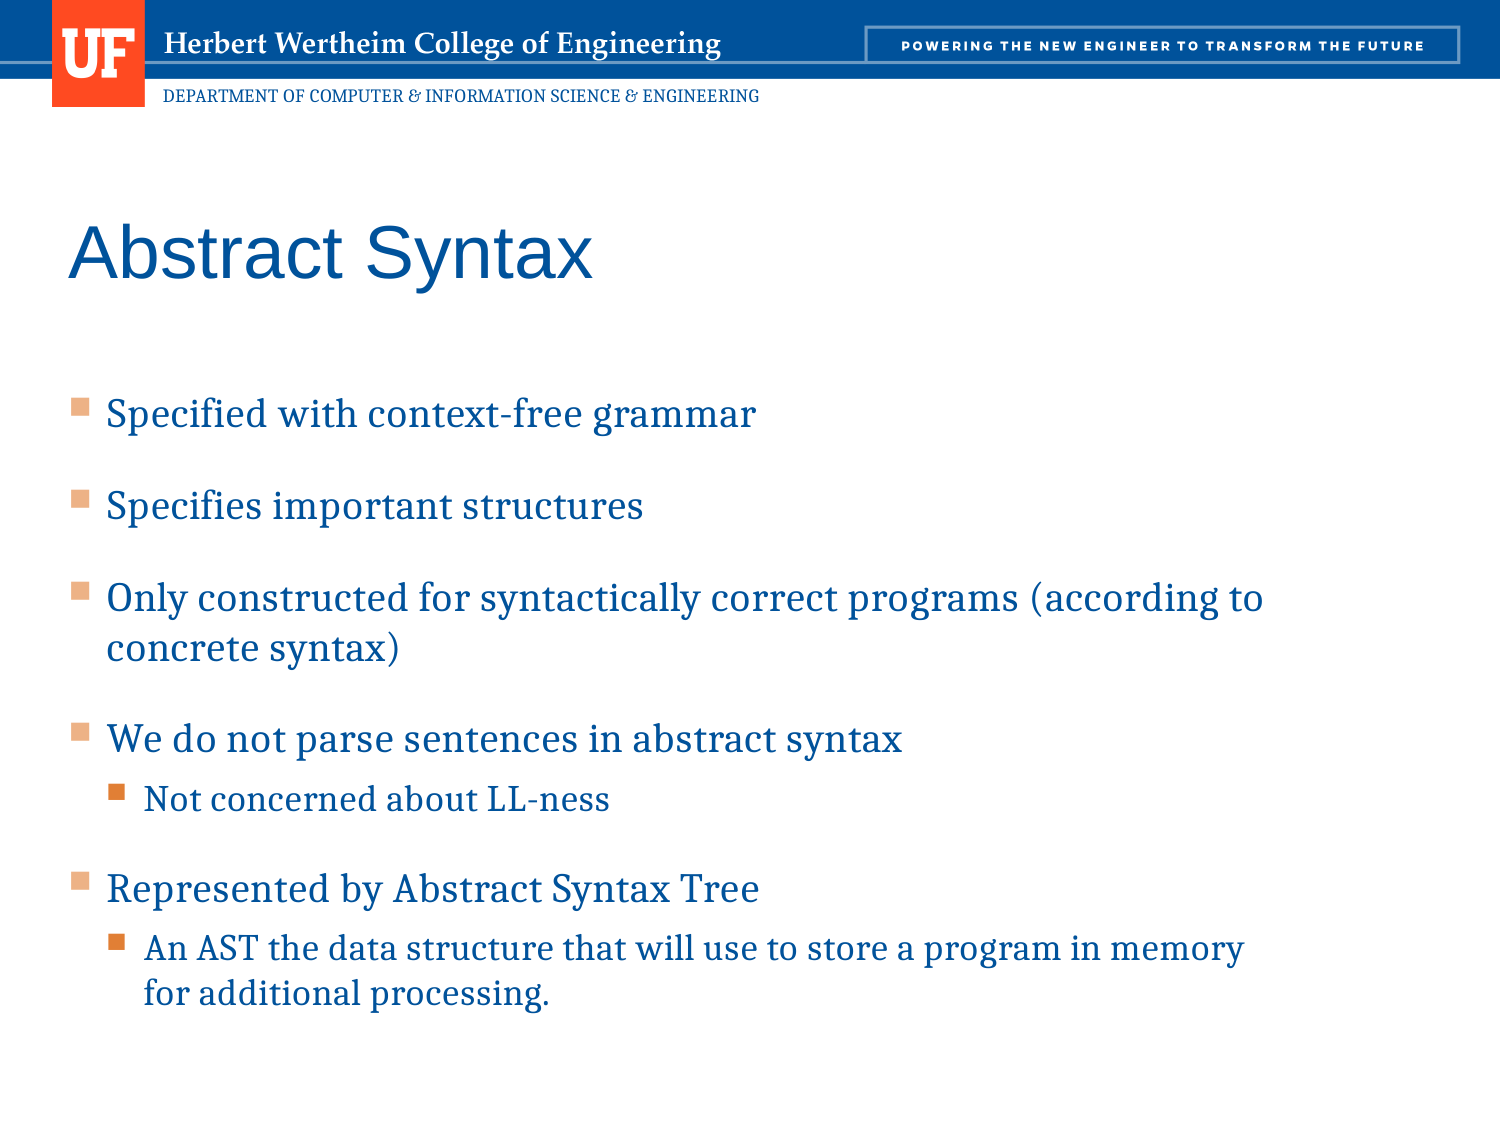

# Abstract Syntax
Specified with context-free grammar
Specifies important structures
Only constructed for syntactically correct programs (according to concrete syntax)
We do not parse sentences in abstract syntax
Not concerned about LL-ness
Represented by Abstract Syntax Tree
An AST the data structure that will use to store a program in memory for additional processing.